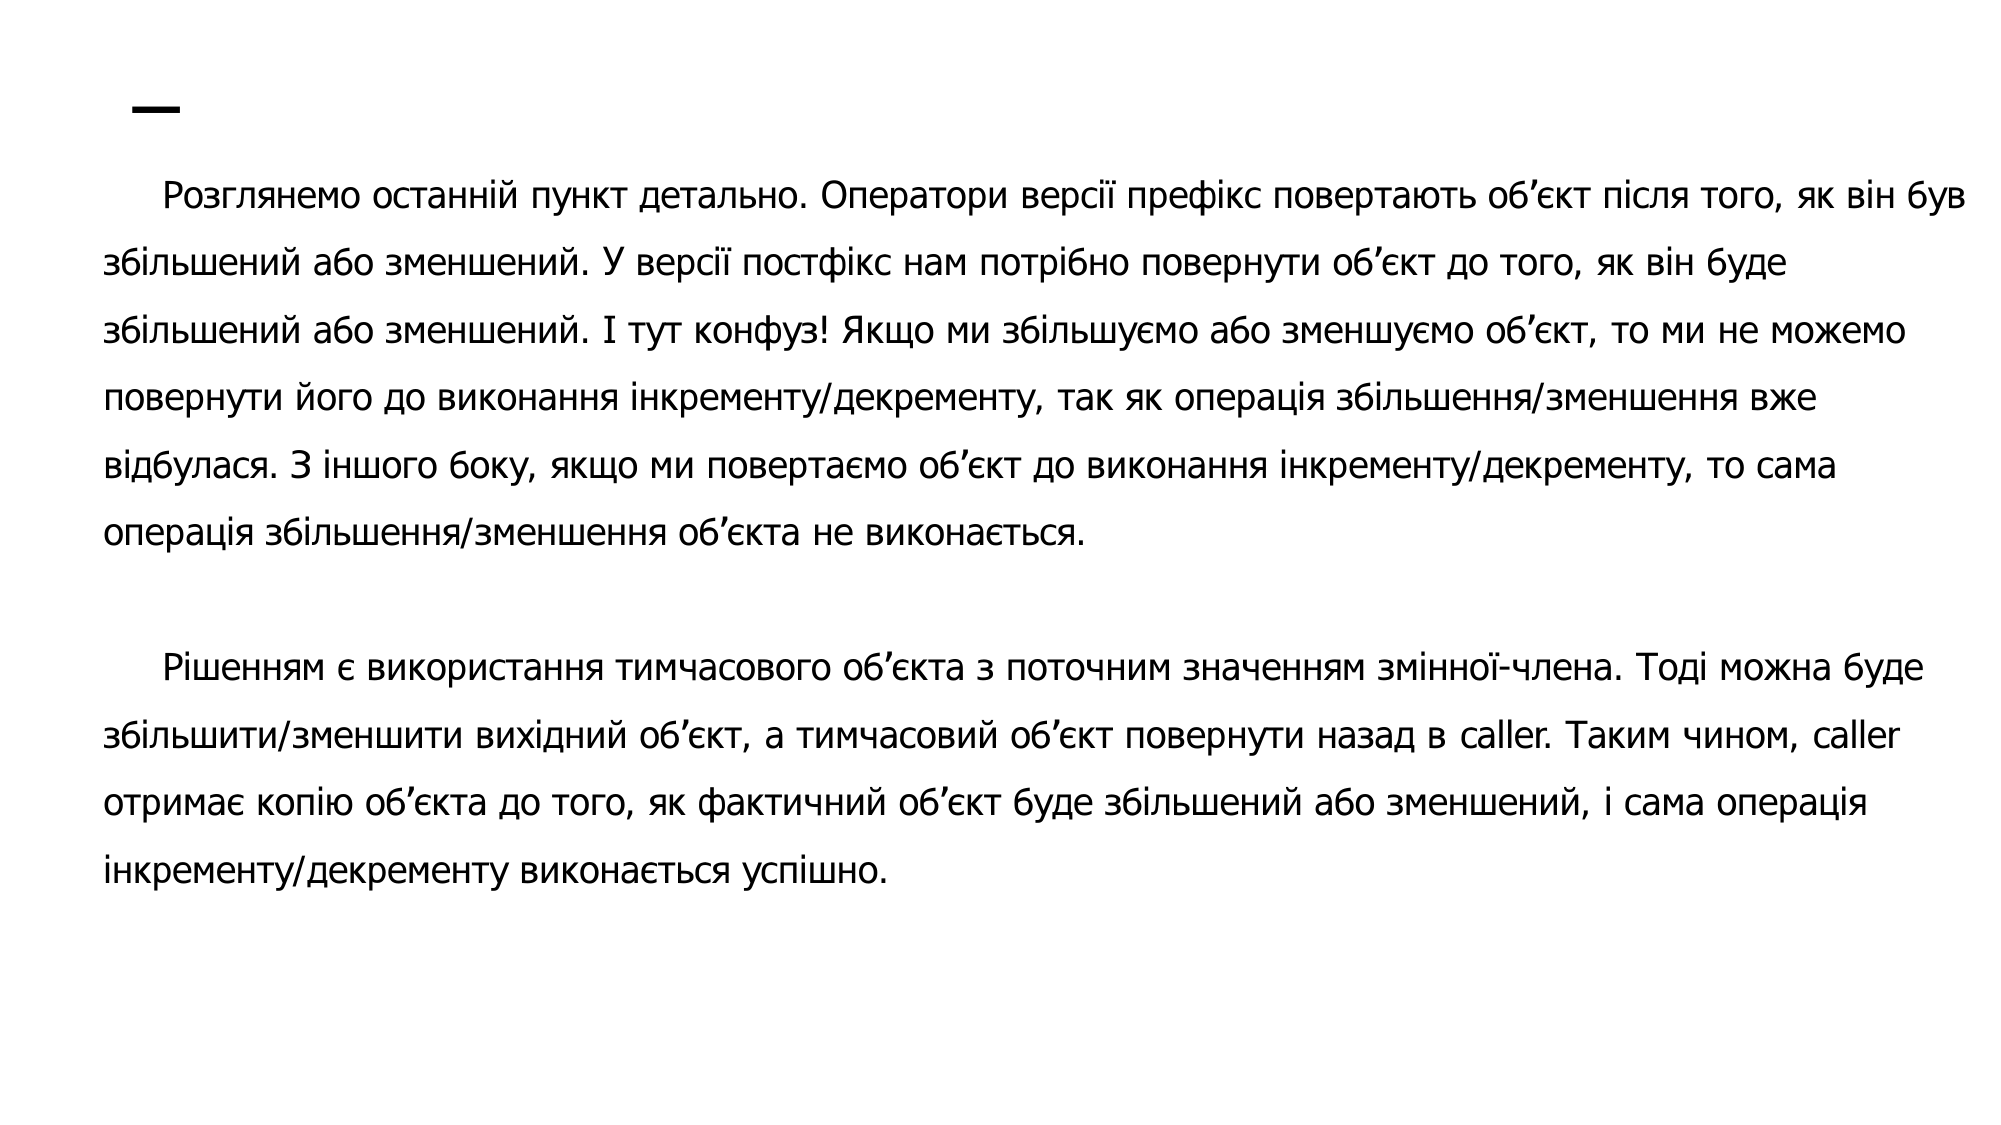

# _
Розглянемо останній пункт детально. Оператори версії префікс повертають об’єкт після того, як він був збільшений або зменшений. У версії постфікс нам потрібно повернути об’єкт до того, як він буде збільшений або зменшений. І тут конфуз! Якщо ми збільшуємо або зменшуємо об’єкт, то ми не можемо повернути його до виконання інкременту/декременту, так як операція збільшення/зменшення вже відбулася. З іншого боку, якщо ми повертаємо об’єкт до виконання інкременту/декременту, то сама операція збільшення/зменшення об’єкта не виконається.

Рішенням є використання тимчасового об’єкта з поточним значенням змінної-члена. Тоді можна буде збільшити/зменшити вихідний об’єкт, а тимчасовий об’єкт повернути назад в caller. Таким чином, caller отримає копію об’єкта до того, як фактичний об’єкт буде збільшений або зменшений, і сама операція інкременту/декременту виконається успішно.